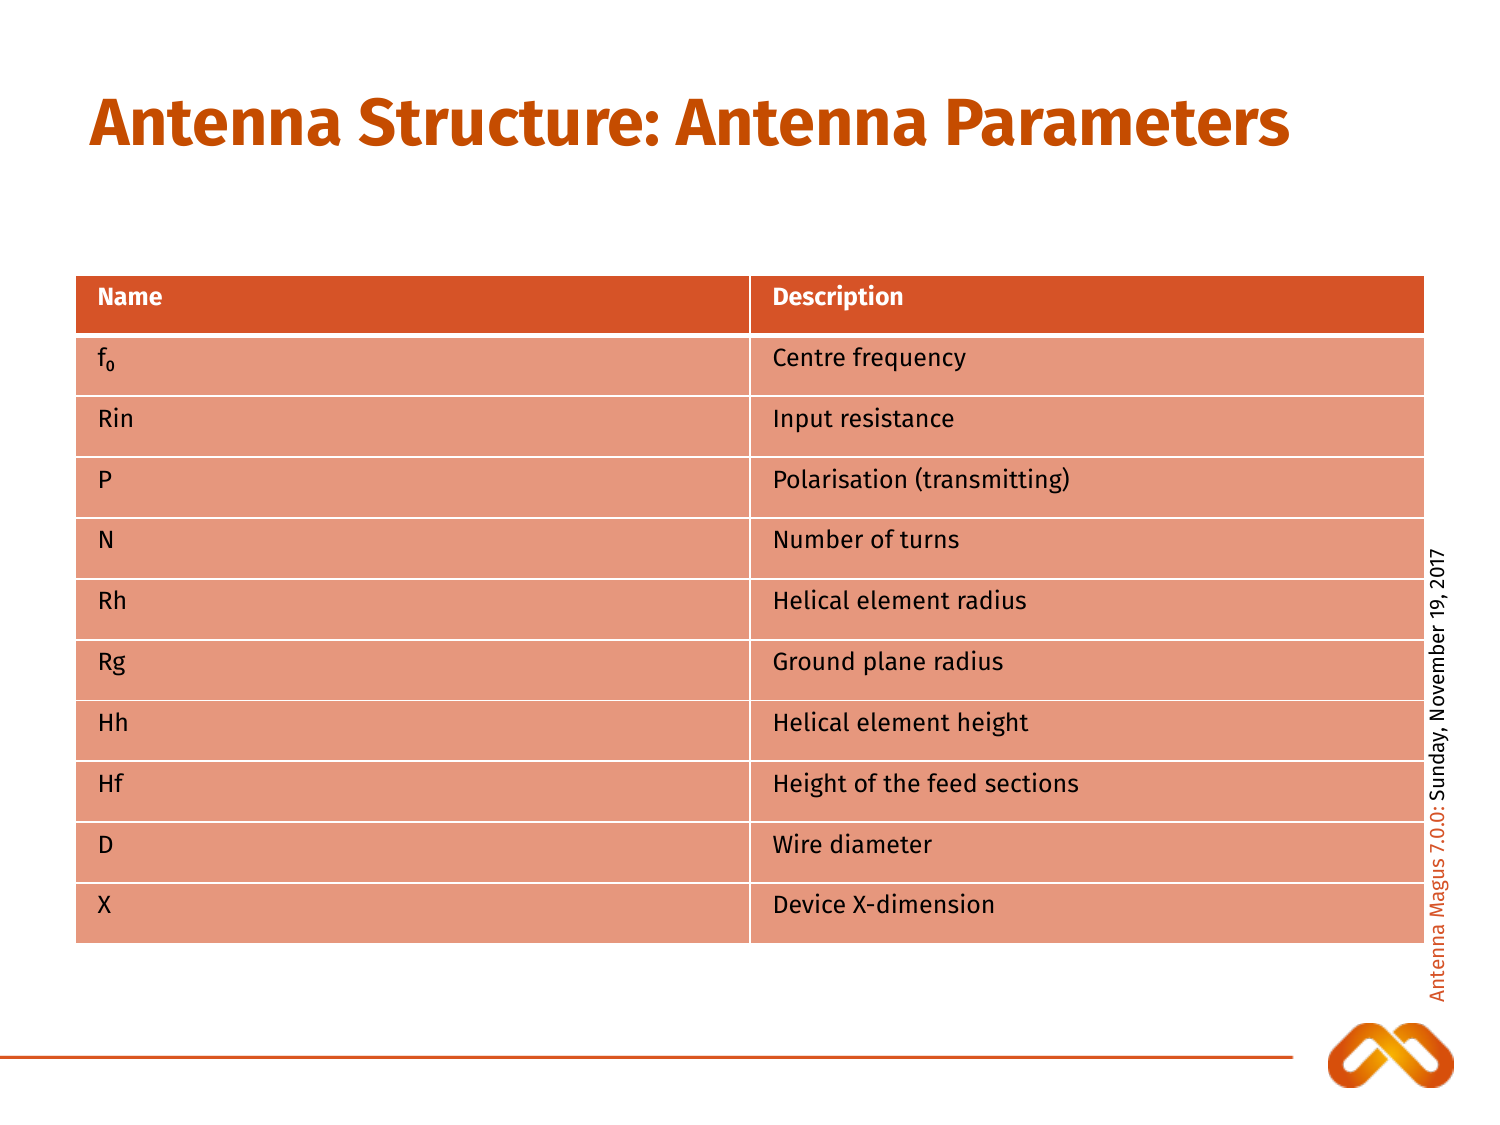

# Antenna Structure: Antenna Parameters

| Name | Description |
| --- | --- |
| f₀ | Centre frequency |
| Rin | Input resistance |
| P | Polarisation (transmitting) |
| N | Number of turns |
| Rh | Helical element radius |
| Rg | Ground plane radius |
| Hh | Helical element height |
| Hf | Height of the feed sections |
| D | Wire diameter |
| X | Device X-dimension |